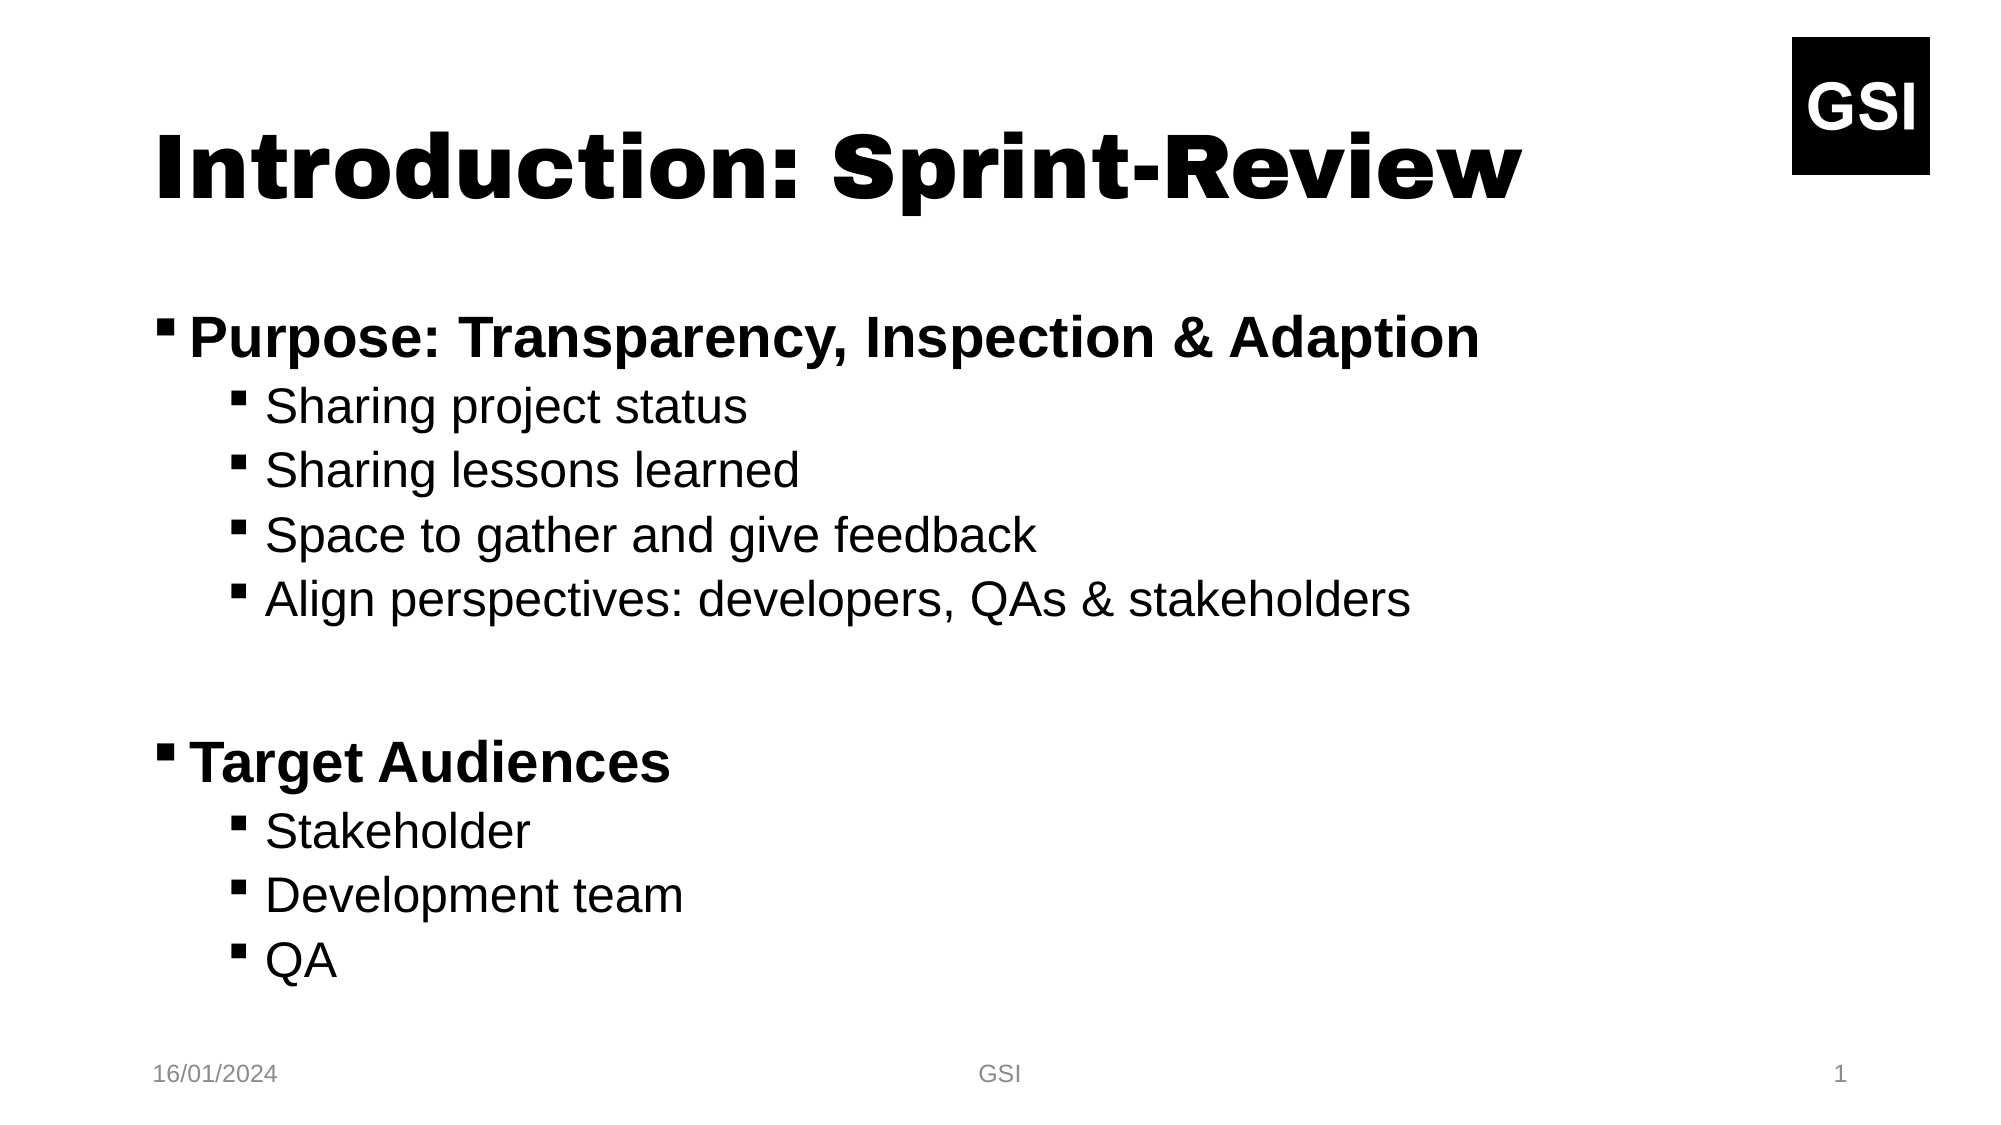

# Introduction: Sprint-Review
Purpose: Transparency, Inspection & Adaption
Sharing project status
Sharing lessons learned
Space to gather and give feedback
Align perspectives: developers, QAs & stakeholders

Target Audiences
Stakeholder
Development team
QA

16/01/2024
GSI
1